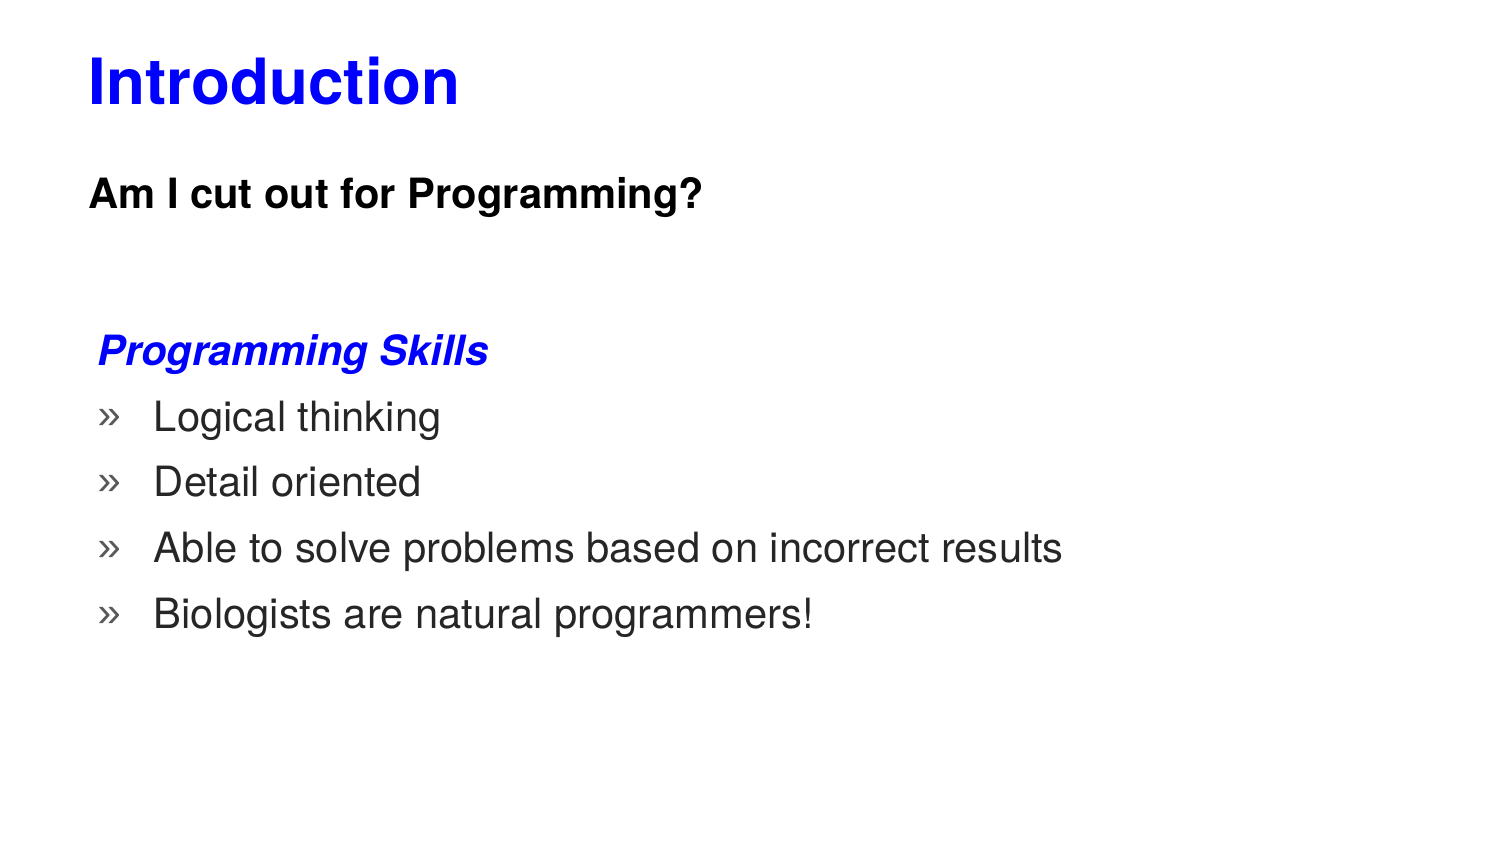

Introduction
Am I cut out for Programming?
Programming Skills
Logical thinking
Detail oriented
Able to solve problems based on incorrect results
Biologists are natural programmers!